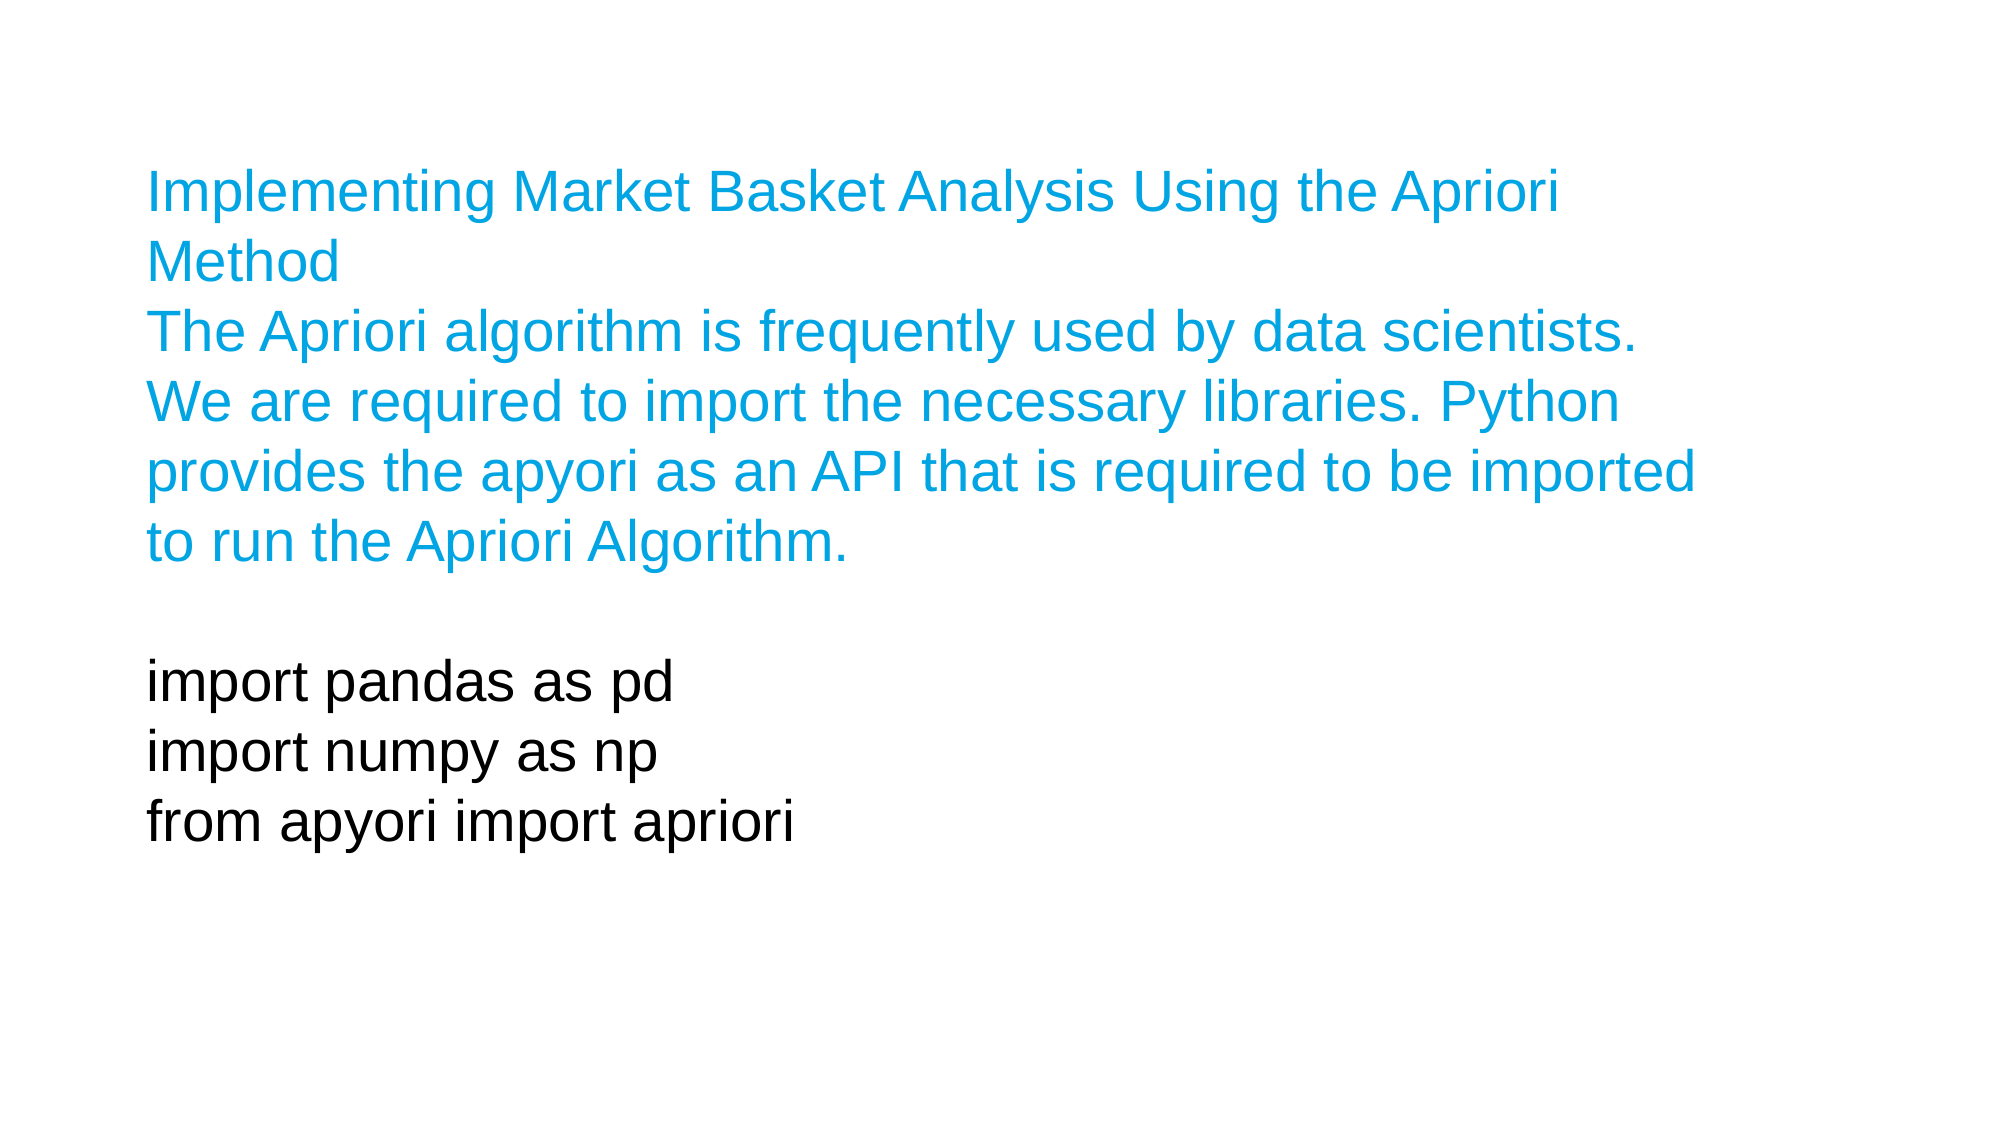

Implementing Market Basket Analysis Using the Apriori Method
The Apriori algorithm is frequently used by data scientists. We are required to import the necessary libraries. Python provides the apyori as an API that is required to be imported to run the Apriori Algorithm.

import pandas as pd
import numpy as np
from apyori import apriori